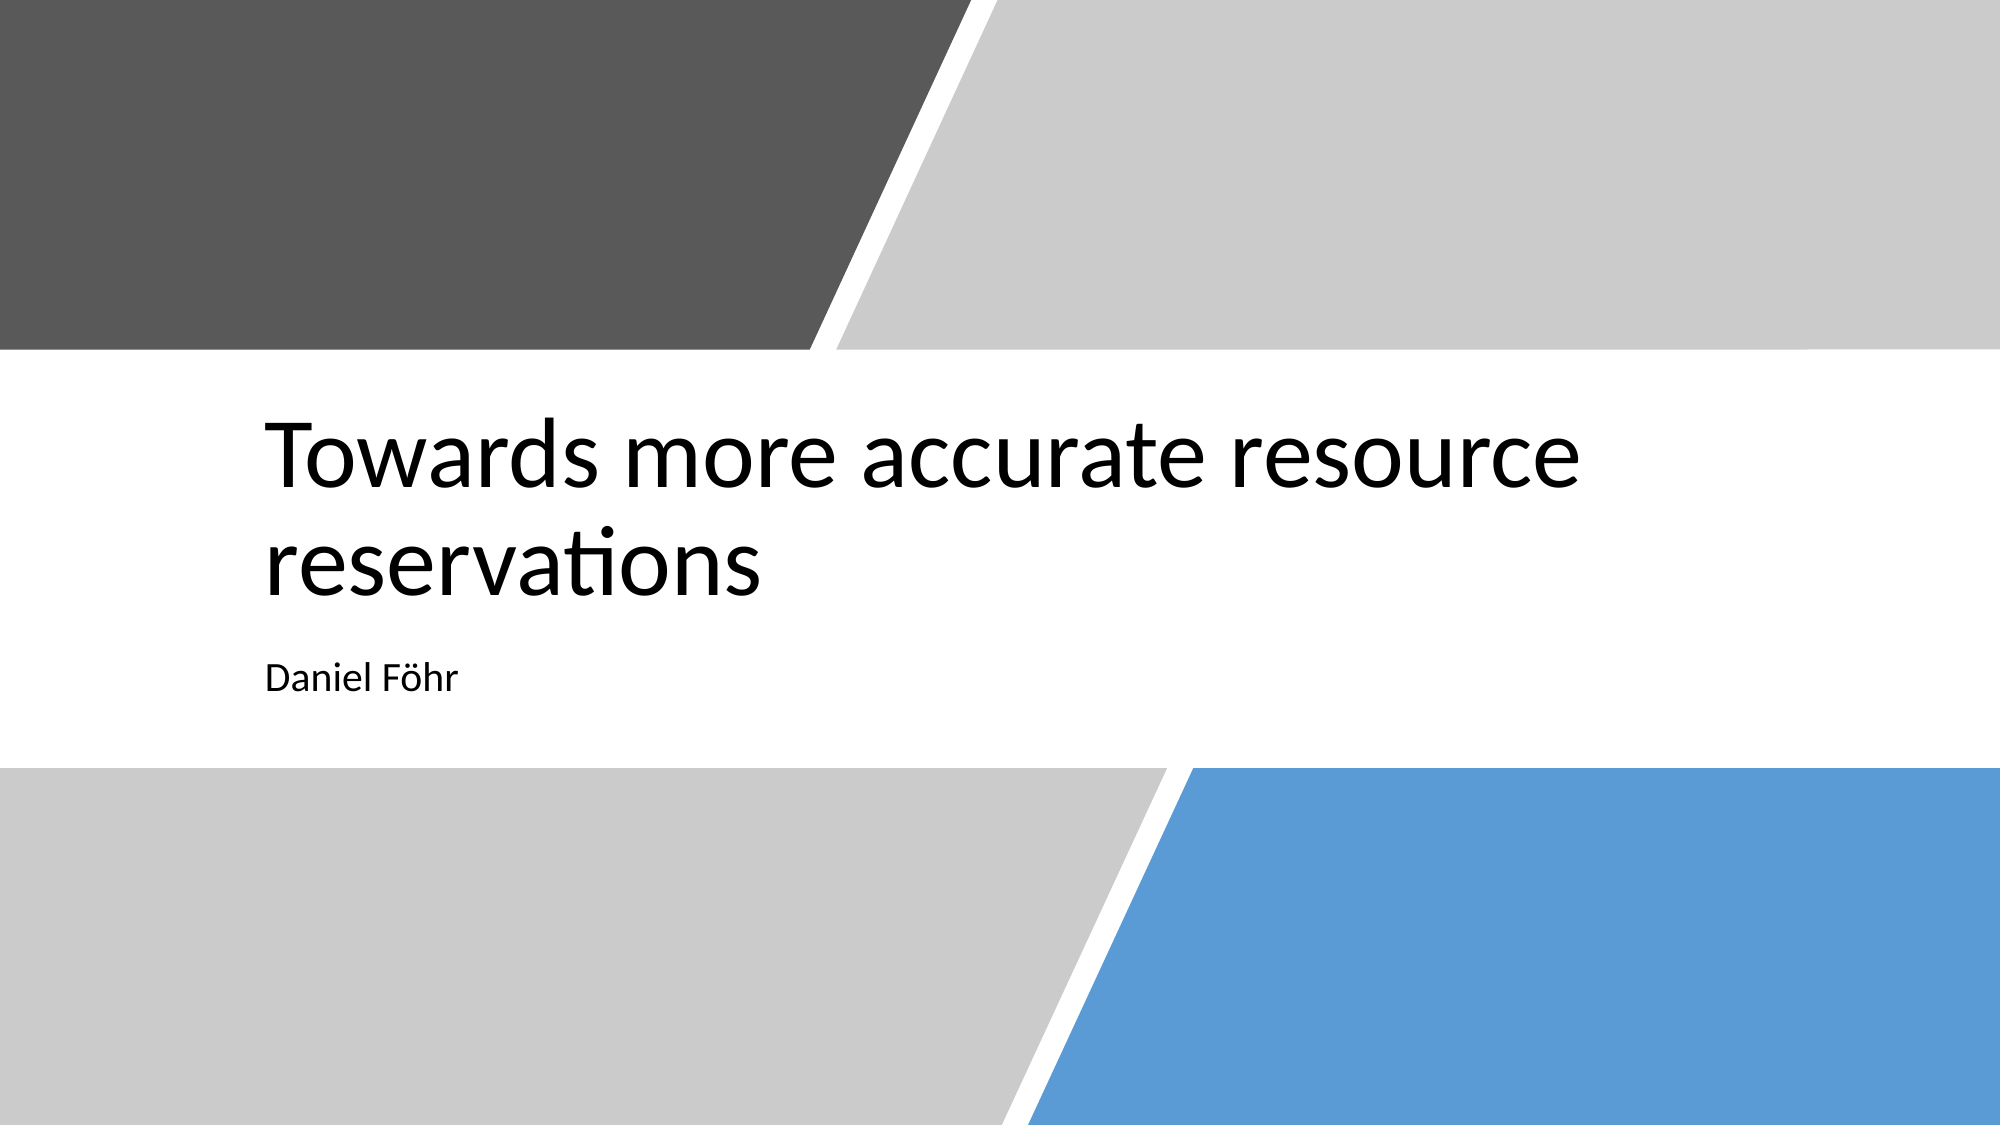

# Towards more accurate resource reservations
Daniel Föhr